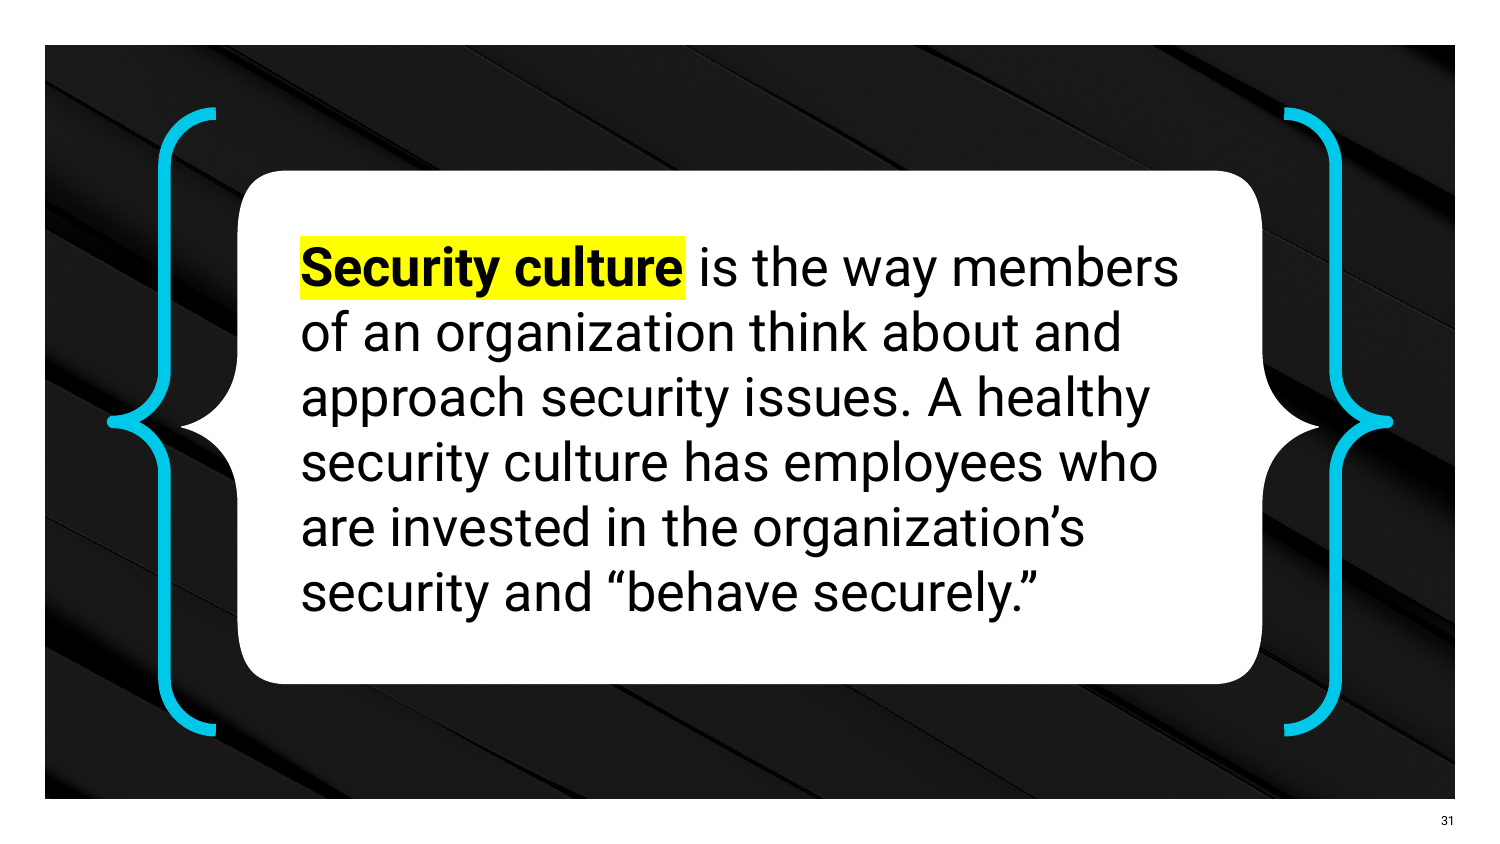

Security culture is the way members of an organization think about and approach security issues. A healthy security culture has employees who are invested in the organization’s security and “behave securely.”

31